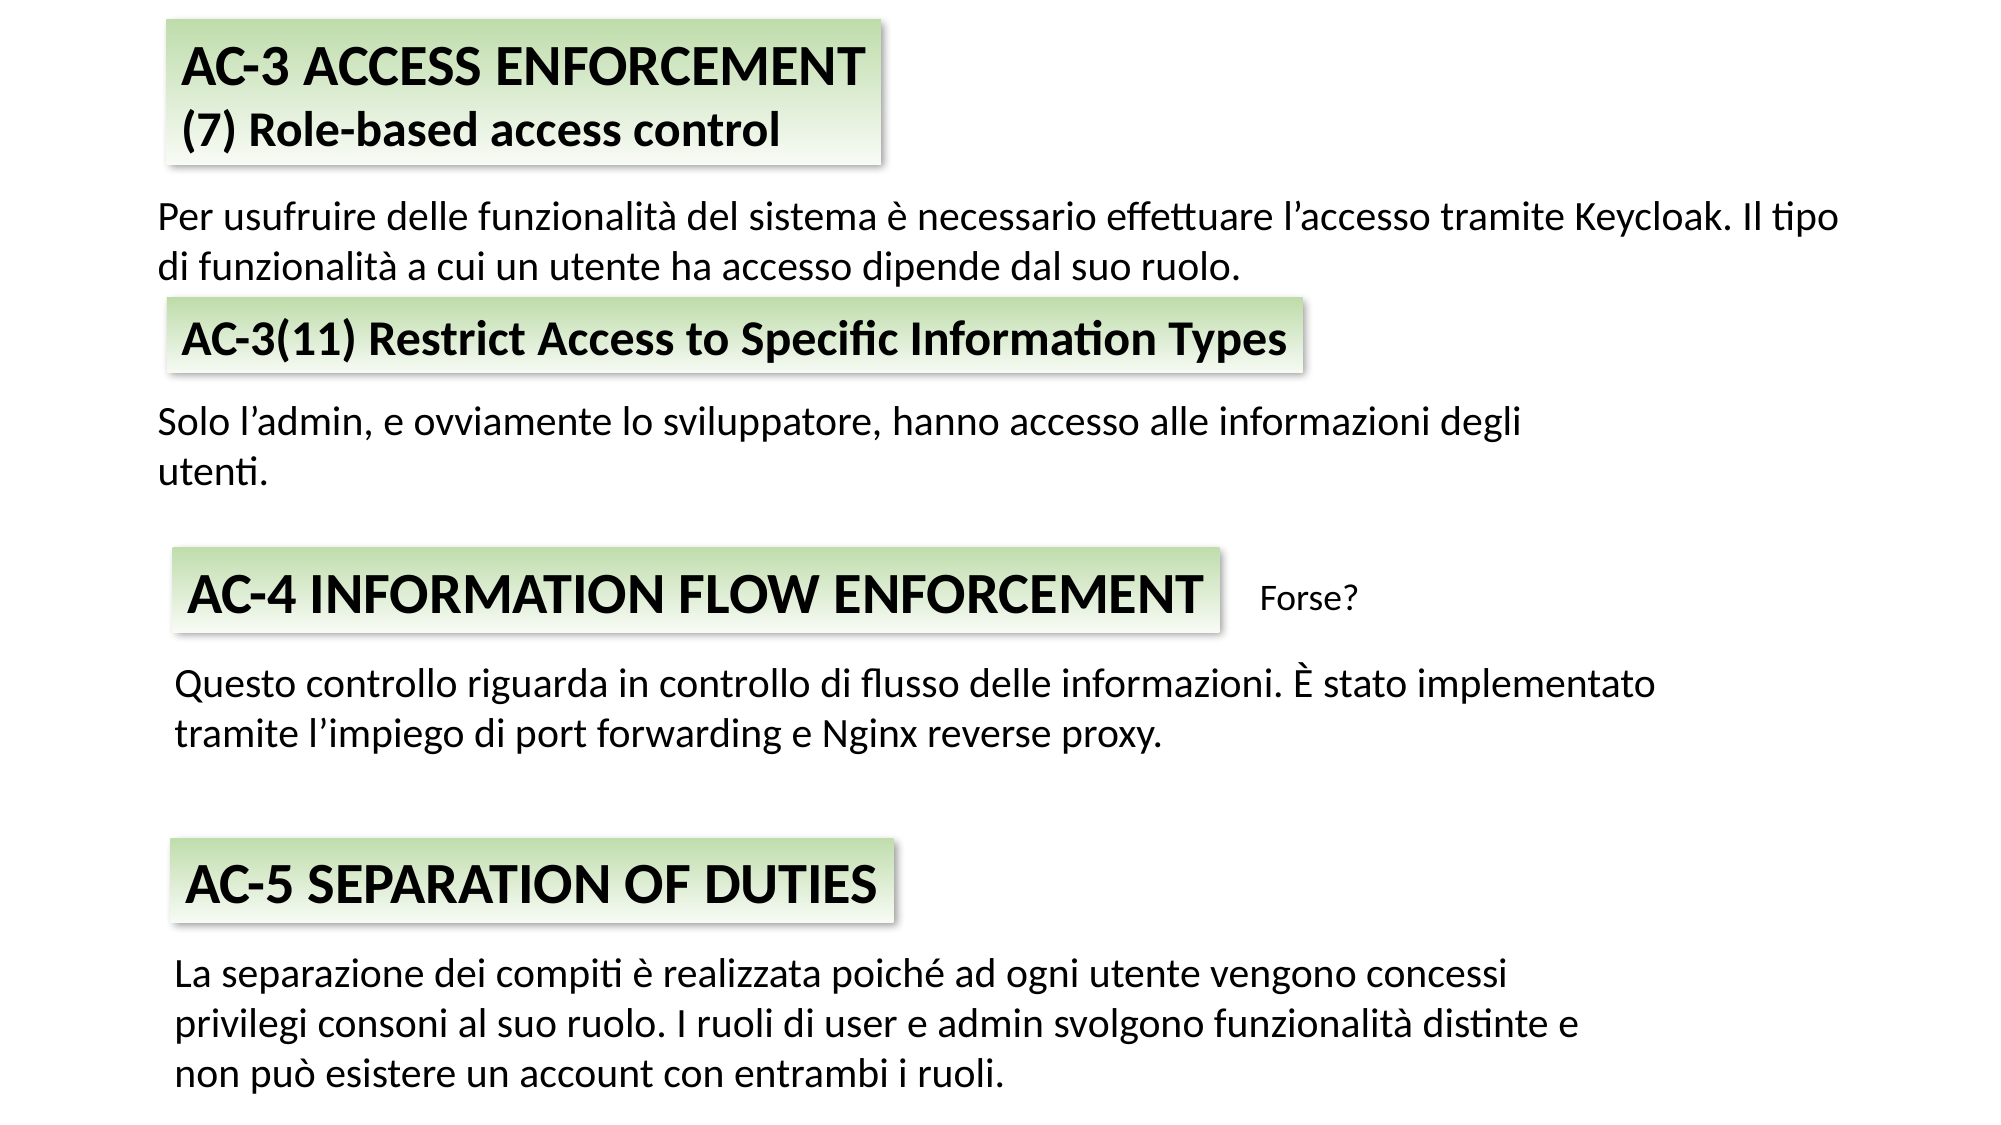

AC-3 ACCESS ENFORCEMENT
(7) Role-based access control
Per usufruire delle funzionalità del sistema è necessario effettuare l’accesso tramite Keycloak. Il tipo di funzionalità a cui un utente ha accesso dipende dal suo ruolo.
AC-3(11) Restrict Access to Specific Information Types
Solo l’admin, e ovviamente lo sviluppatore, hanno accesso alle informazioni degli utenti.
AC-4 INFORMATION FLOW ENFORCEMENT
Forse?
Questo controllo riguarda in controllo di flusso delle informazioni. È stato implementato tramite l’impiego di port forwarding e Nginx reverse proxy.
AC-5 SEPARATION OF DUTIES
La separazione dei compiti è realizzata poiché ad ogni utente vengono concessi privilegi consoni al suo ruolo. I ruoli di user e admin svolgono funzionalità distinte e non può esistere un account con entrambi i ruoli.